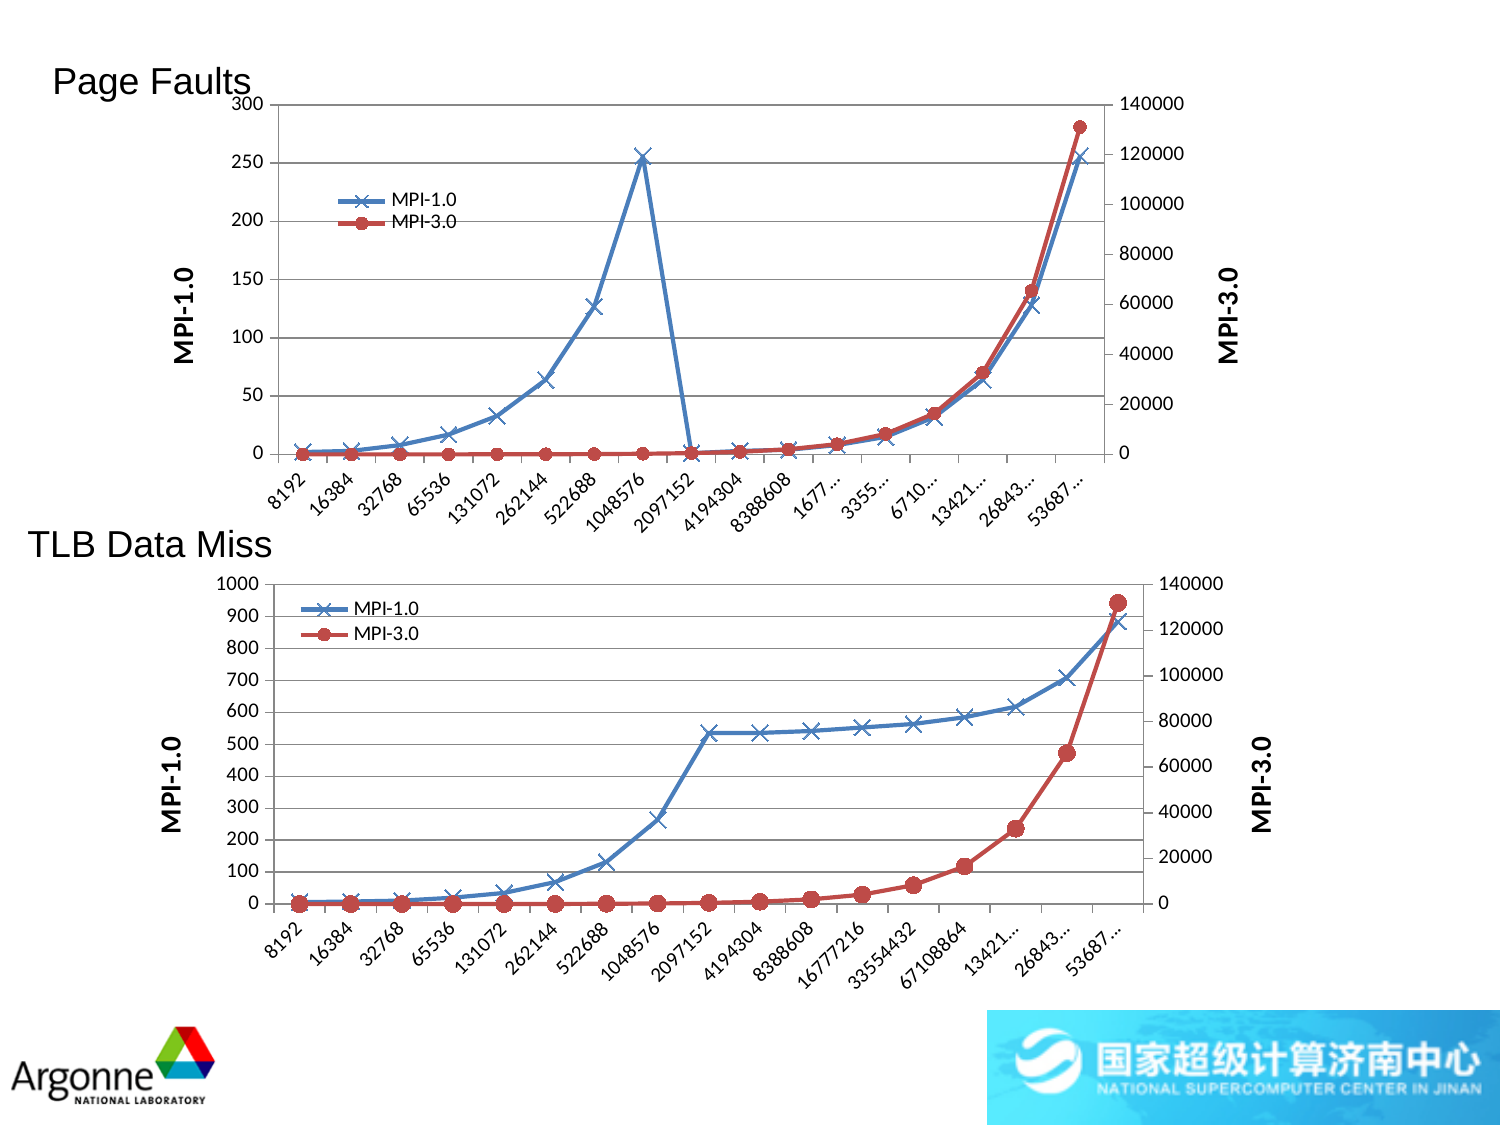

Page Faults

### Chart

| Category |  |  |
|---|---|---|
| 8192.0 | 2.0 | 2.0 |
| 16384.0 | 3.0 | 4.0 |
| 32768.0 | 8.0 | 8.0 |
| 65536.0 | 17.0 | 16.0 |
| 131072.0 | 33.0 | 32.0 |
| 262144.0 | 64.0 | 64.0 |
| 522688.0 | 127.0 | 128.0 |
| 1.048576E6 | 256.0 | 257.0 |
| 2.097152E6 | 1.0 | 511.0 |
| 4.194304E6 | 3.0 | 1024.0 |
| 8.388608E6 | 4.0 | 2048.0 |
| 1.6777216E7 | 8.0 | 4097.0 |
| 3.3554432E7 | 15.0 | 8192.0 |
| 6.7108864E7 | 32.0 | 16383.0 |
| 1.34217728E8 | 64.0 | 32768.0 |
| 2.68435456E8 | 128.0 | 65536.0 |
| 5.36870912E8 | 256.0 | 131072.0 |
TLB Data Miss

### Chart

| Category |  |  |
|---|---|---|
| 8192.0 | 6.0 | 5.0 |
| 16384.0 | 8.0 | 6.0 |
| 32768.0 | 11.0 | 11.0 |
| 65536.0 | 20.0 | 18.0 |
| 131072.0 | 35.0 | 34.0 |
| 262144.0 | 69.0 | 67.0 |
| 522688.0 | 132.0 | 132.0 |
| 1.048576E6 | 264.0 | 261.0 |
| 2.097152E6 | 536.0 | 535.0 |
| 4.194304E6 | 536.0 | 1053.0 |
| 8.388608E6 | 542.0 | 2082.0 |
| 1.6777216E7 | 553.0 | 4145.0 |
| 3.3554432E7 | 564.0 | 8289.0 |
| 6.7108864E7 | 585.0 | 16537.0 |
| 1.34217728E8 | 618.0 | 33044.0 |
| 2.68435456E8 | 709.0 | 66127.0 |
| 5.36870912E8 | 885.0 | 132000.0 |